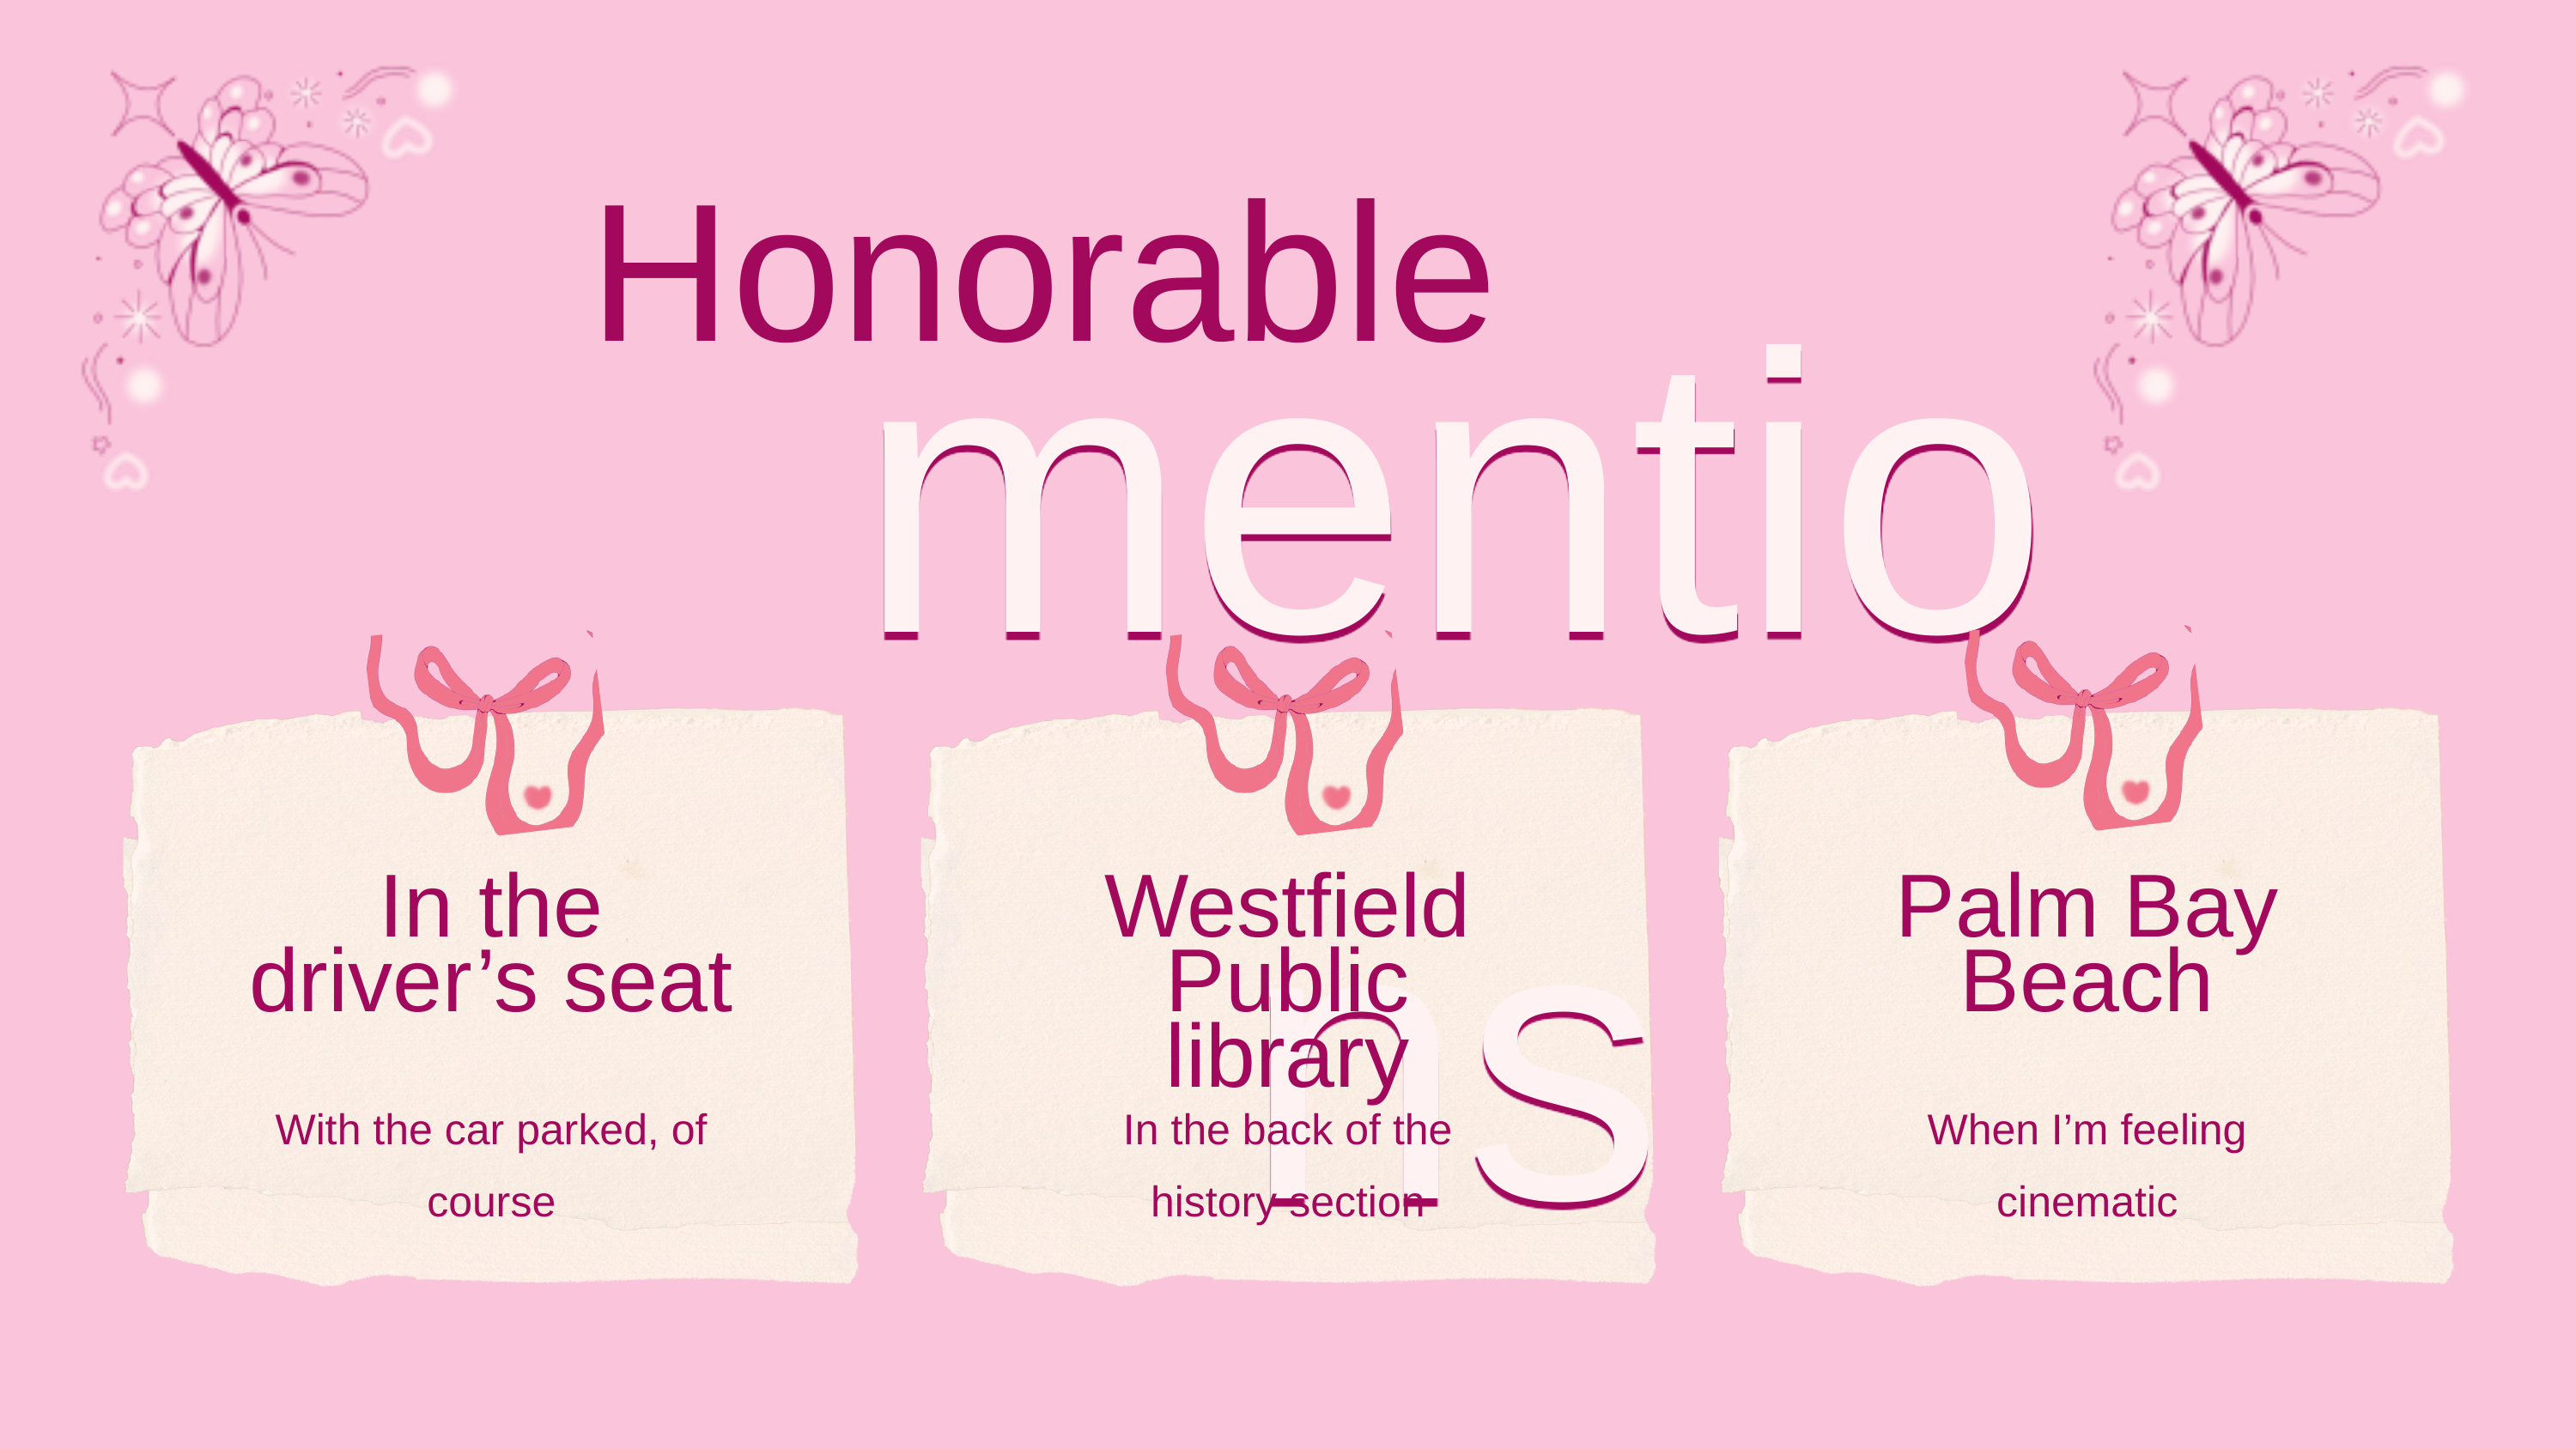

Honorable
mentions

In the
driver’s seat
Westfield Public library
Palm Bay Beach
With the car parked, of course
In the back of the history section
When I’m feeling cinematic